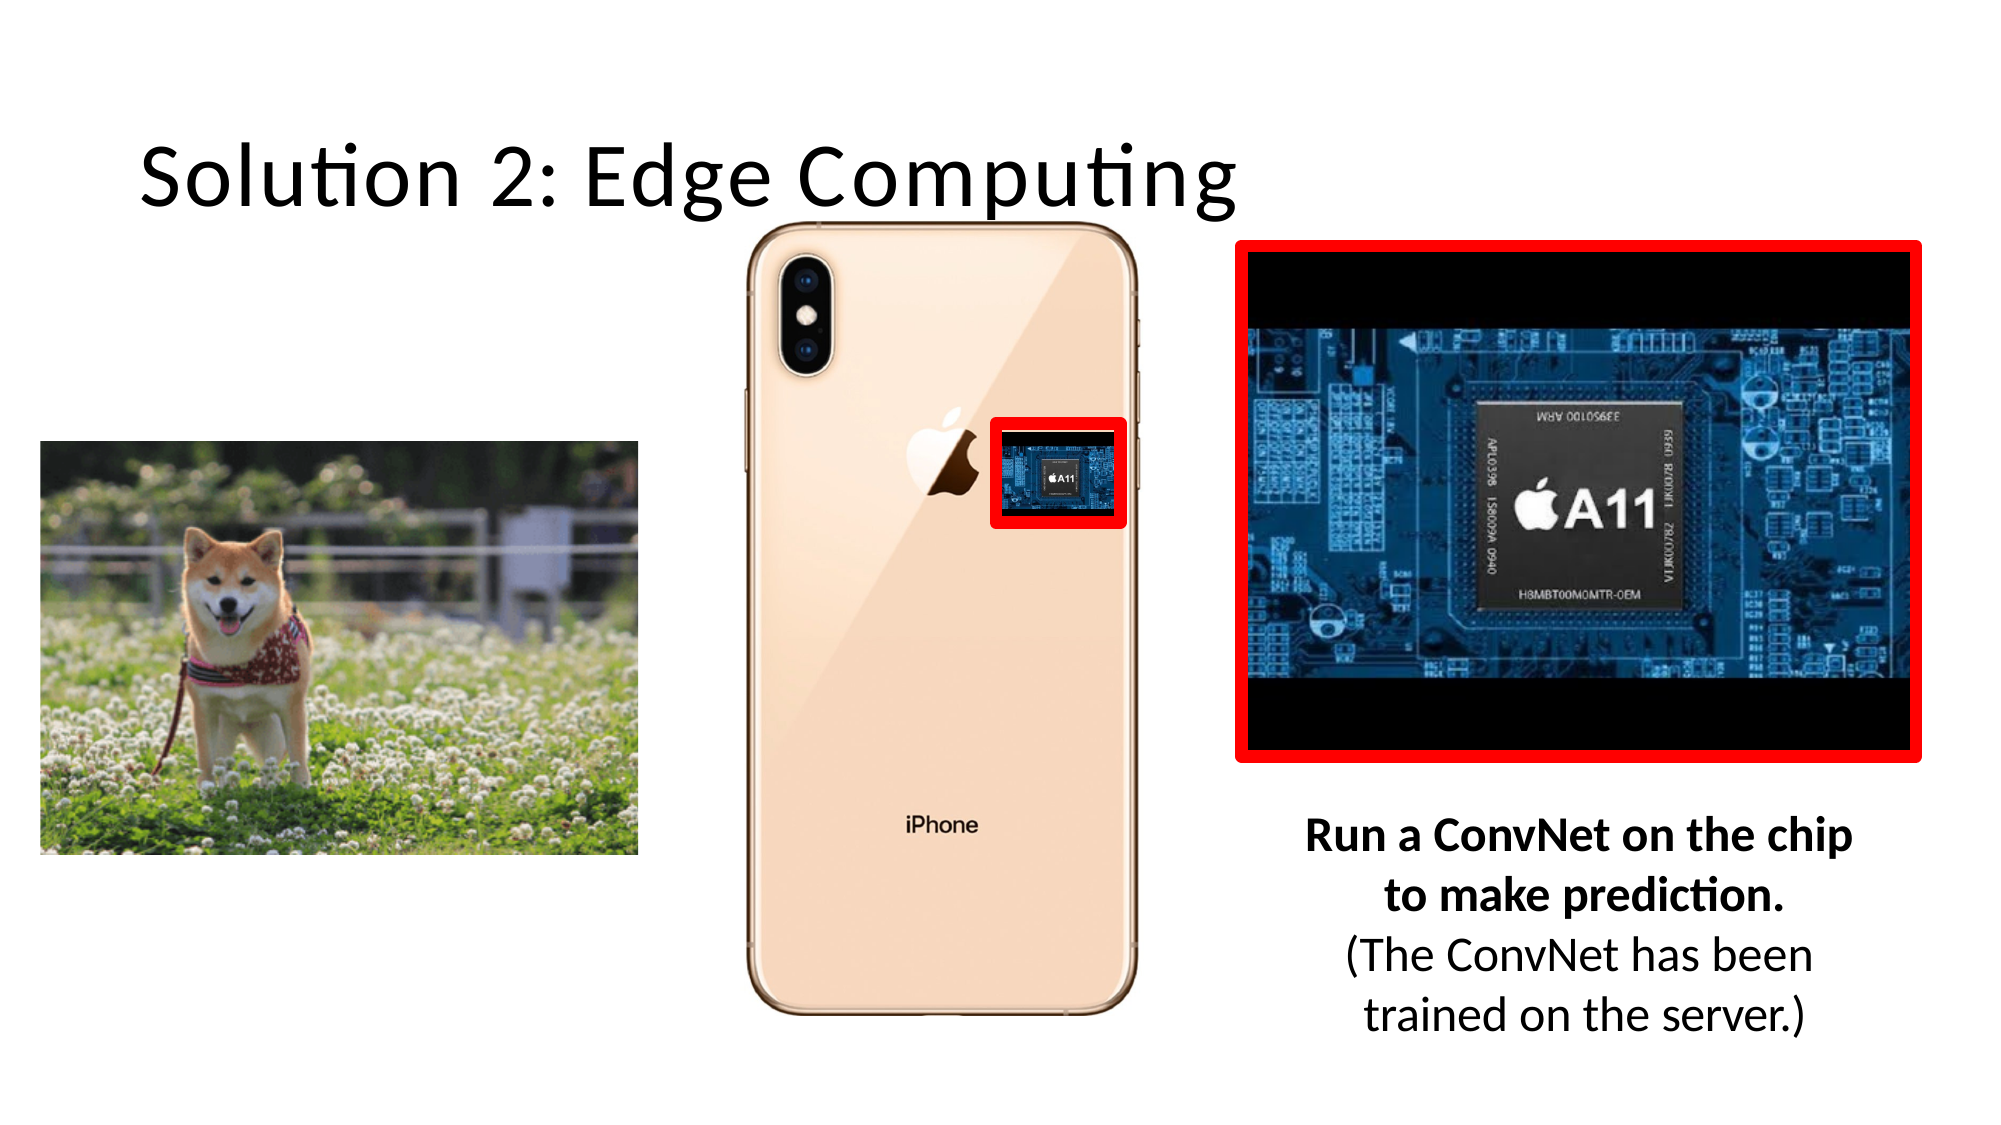

# Solution 2: Edge Computing

Run a ConvNet on the chip  to make prediction.
(The ConvNet has been  trained on the server.)